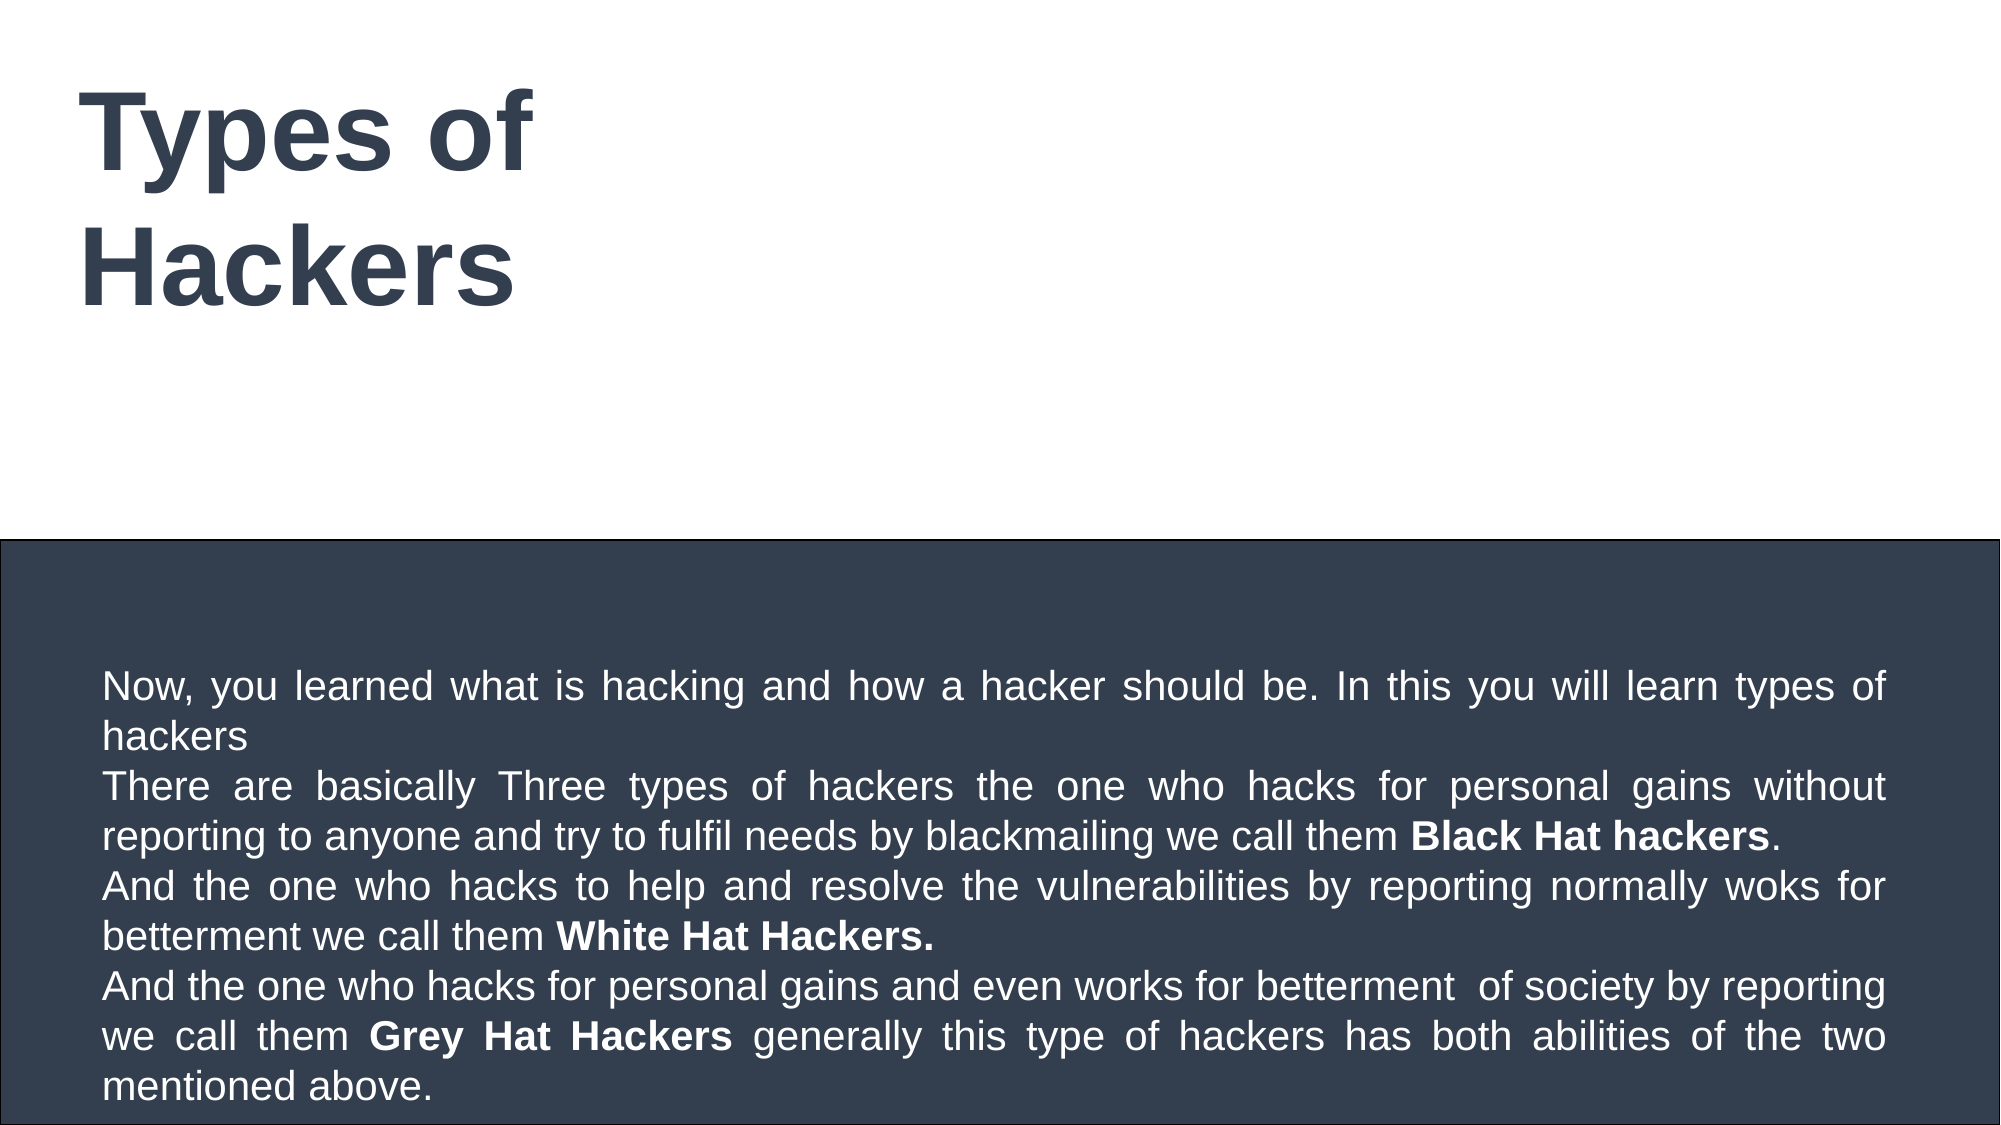

Types of Hackers

Now, you learned what is hacking and how a hacker should be. In this you will learn types of hackers
There are basically Three types of hackers the one who hacks for personal gains without reporting to anyone and try to fulfil needs by blackmailing we call them Black Hat hackers.
And the one who hacks to help and resolve the vulnerabilities by reporting normally woks for betterment we call them White Hat Hackers.
And the one who hacks for personal gains and even works for betterment  of society by reporting we call them Grey Hat Hackers generally this type of hackers has both abilities of the two mentioned above.